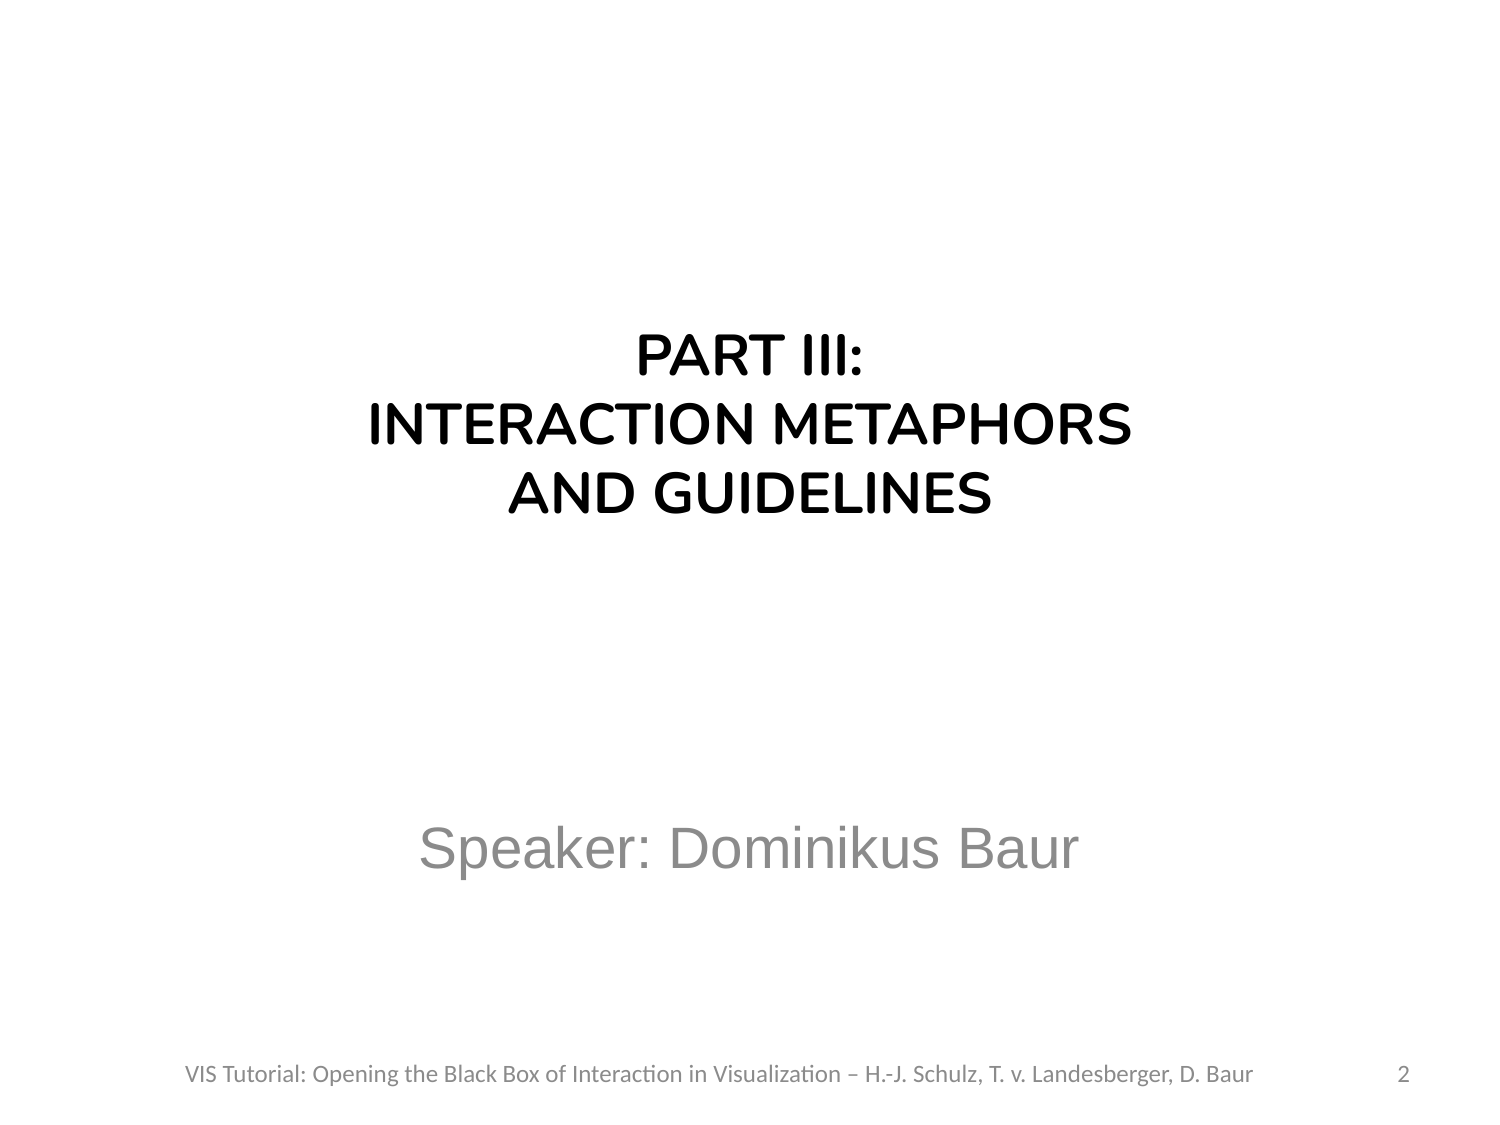

# Part III: Interaction Metaphors and Guidelines
Speaker: Dominikus Baur
VIS Tutorial: Opening the Black Box of Interaction in Visualization – H.-J. Schulz, T. v. Landesberger, D. Baur
2